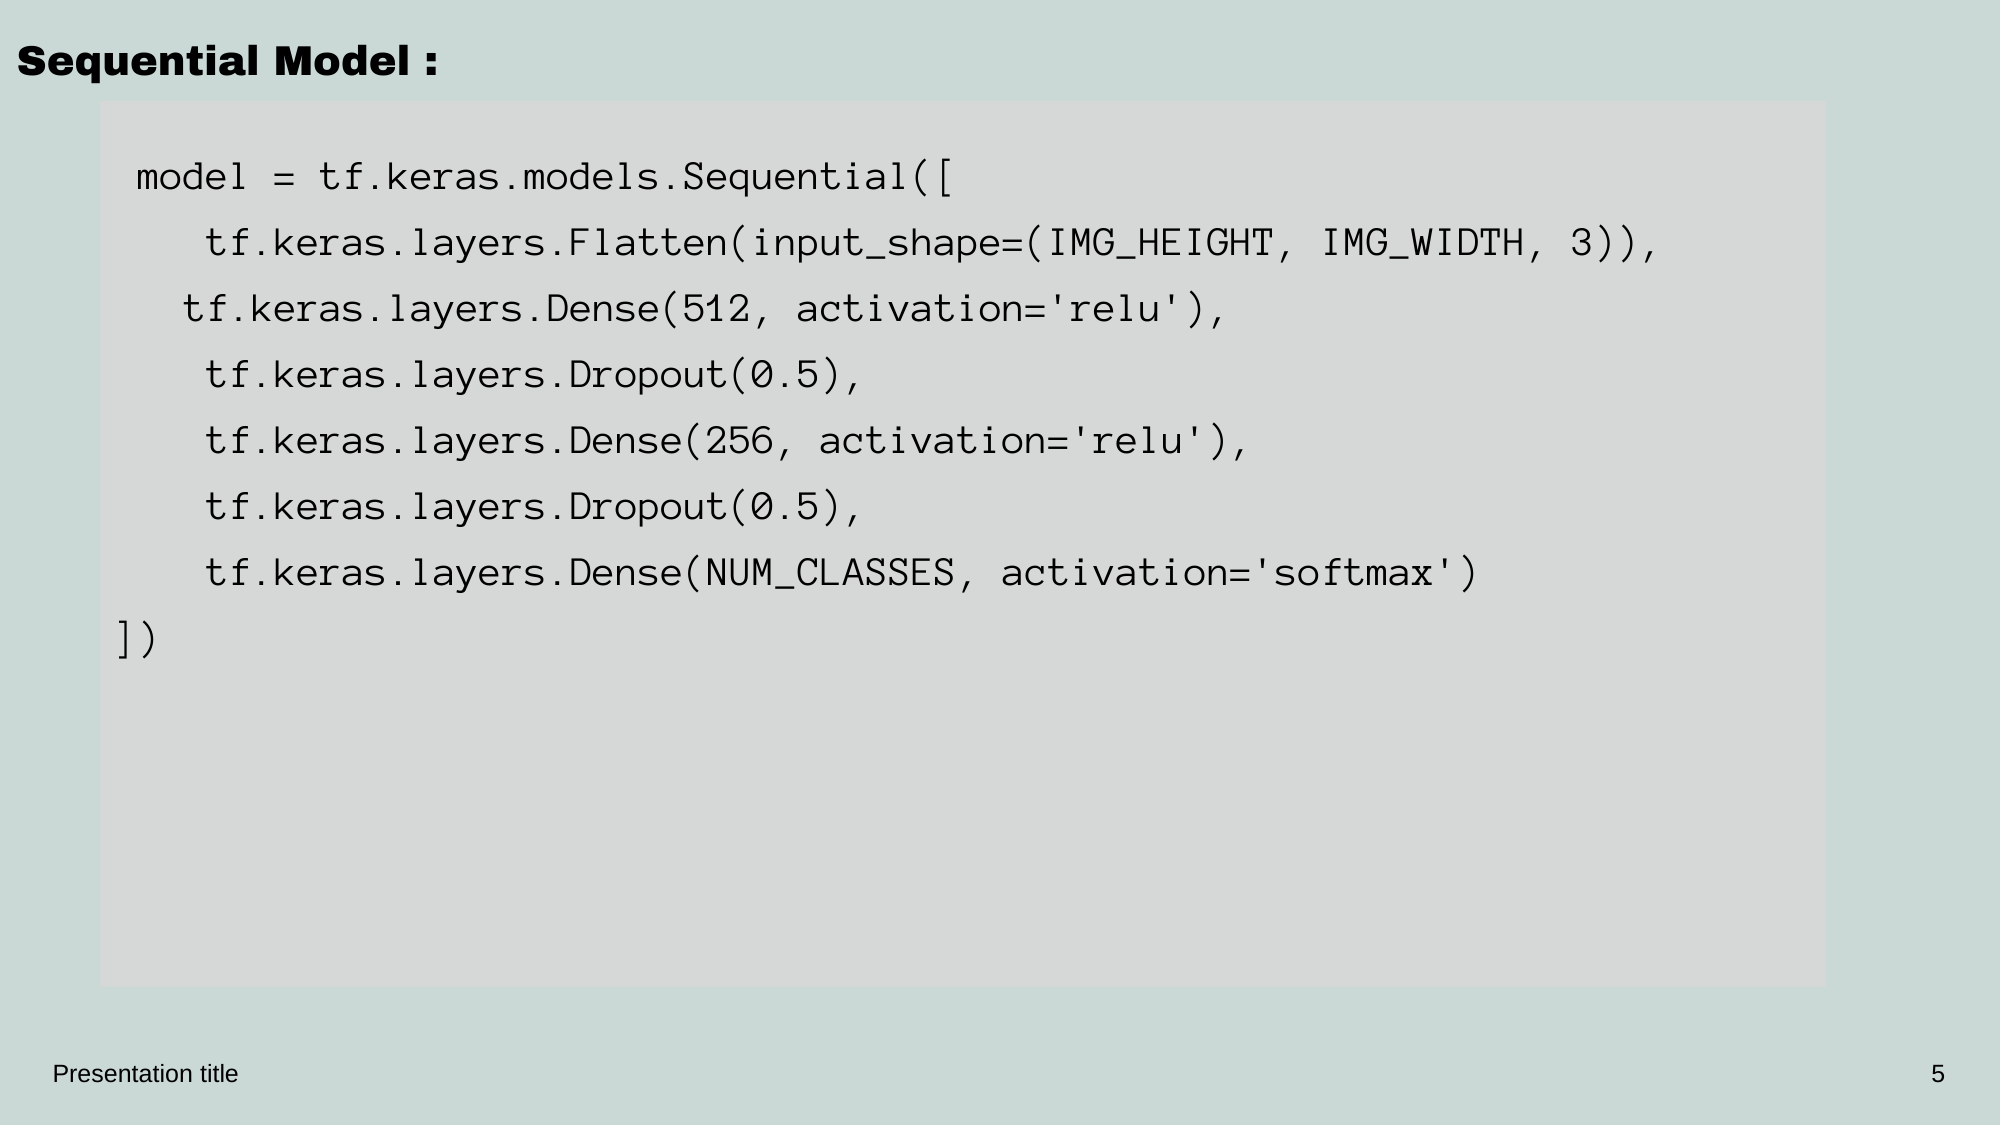

Sequential Model :
 model = tf.keras.models.Sequential([
    tf.keras.layers.Flatten(input_shape=(IMG_HEIGHT, IMG_WIDTH, 3)),
   tf.keras.layers.Dense(512, activation='relu'),
    tf.keras.layers.Dropout(0.5),
    tf.keras.layers.Dense(256, activation='relu'),
    tf.keras.layers.Dropout(0.5),
    tf.keras.layers.Dense(NUM_CLASSES, activation='softmax')
])

Presentation title
5